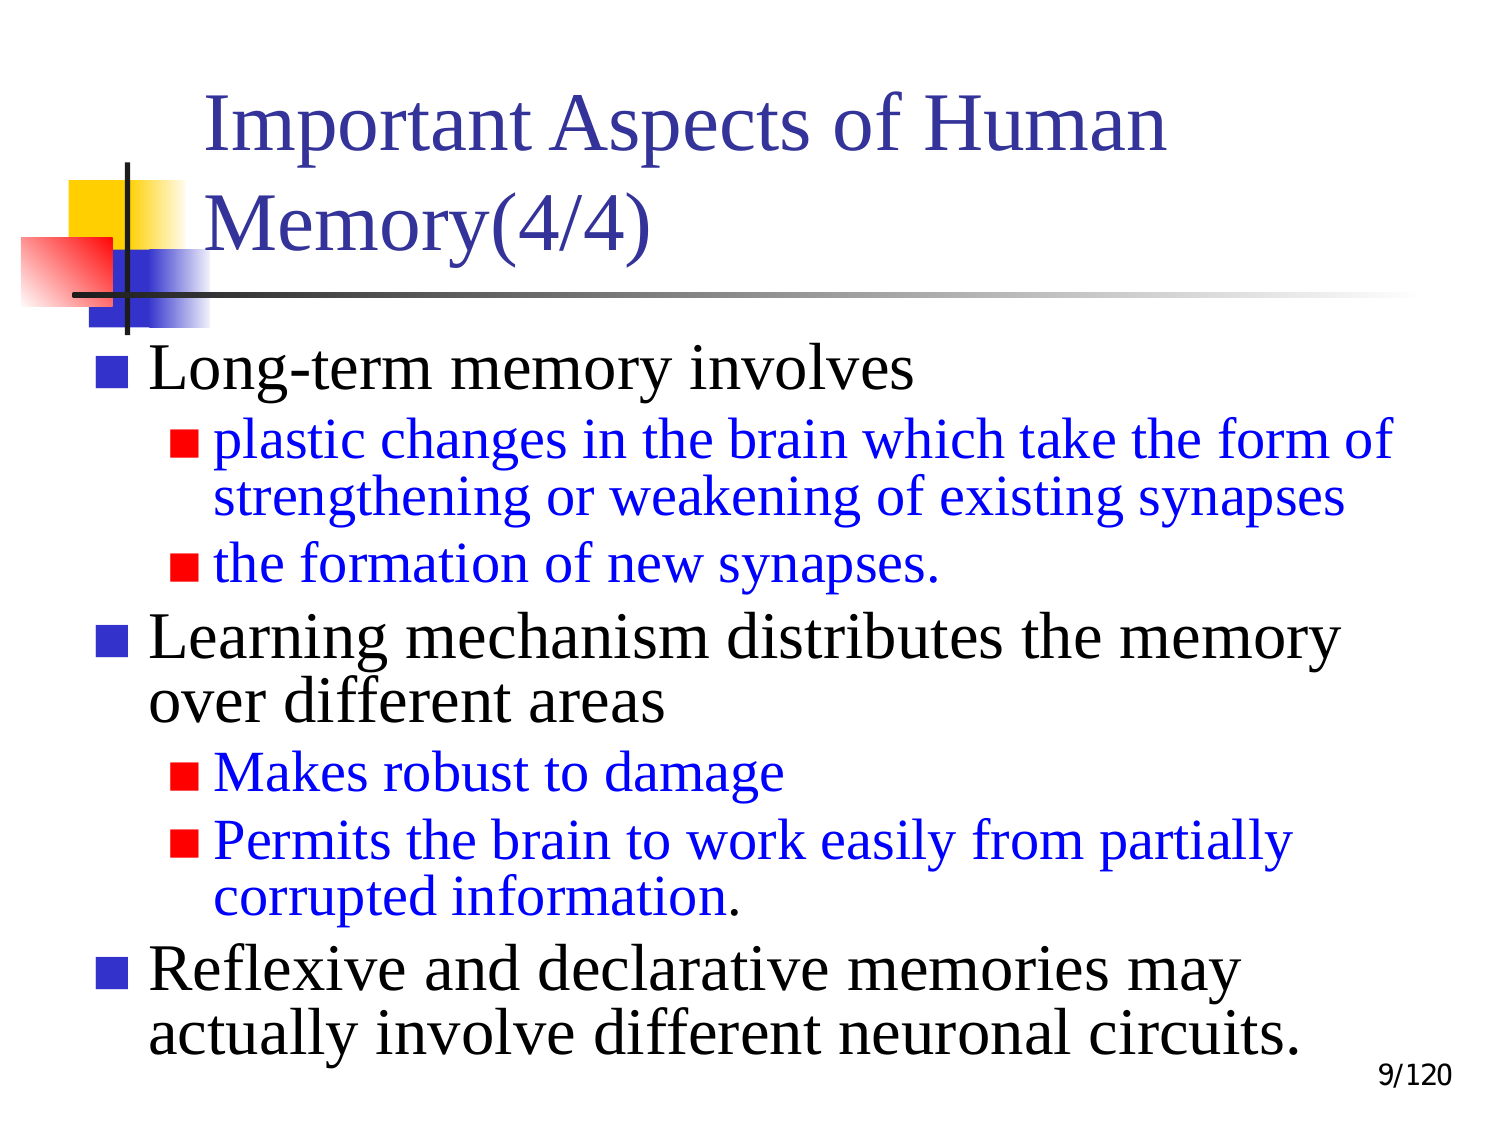

# Important Aspects of Human Memory(4/4)
Long-term memory involves
plastic changes in the brain which take the form of strengthening or weakening of existing synapses
the formation of new synapses.
Learning mechanism distributes the memory over different areas
Makes robust to damage
Permits the brain to work easily from partially corrupted information.
Reflexive and declarative memories may actually involve different neuronal circuits.
9/120